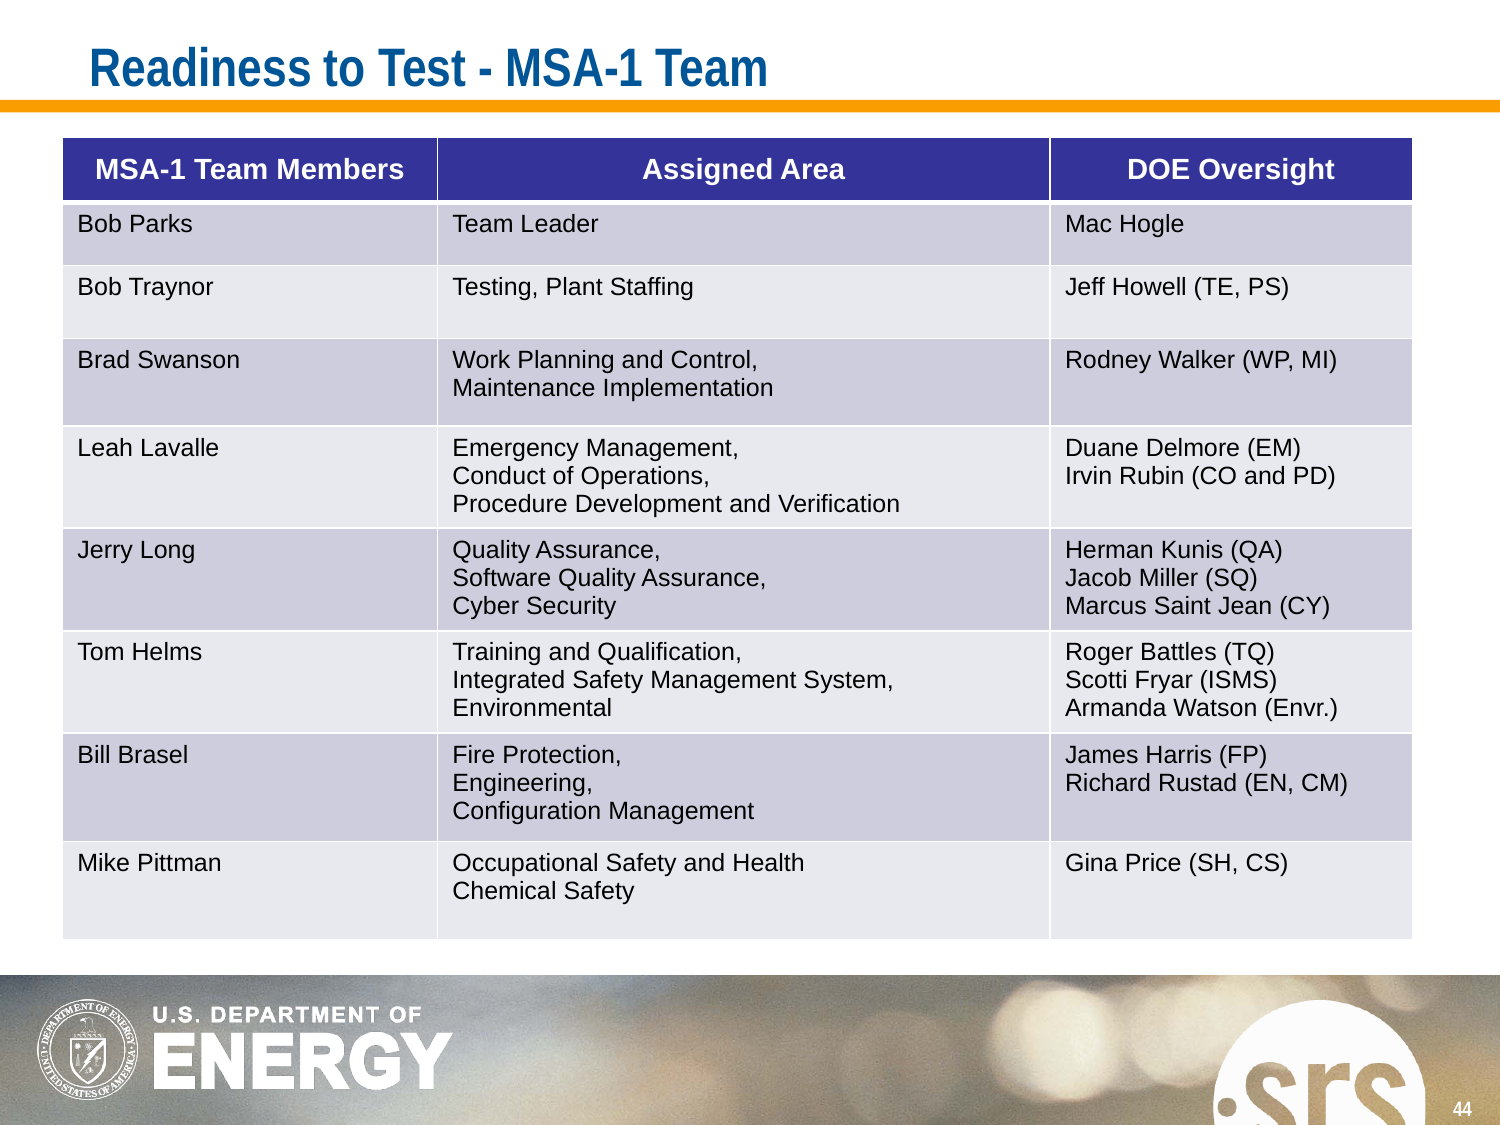

# Readiness to Test - MSA-1 Team
| MSA-1 Team Members | Assigned Area | DOE Oversight |
| --- | --- | --- |
| Bob Parks | Team Leader | Mac Hogle |
| Bob Traynor | Testing, Plant Staffing | Jeff Howell (TE, PS) |
| Brad Swanson | Work Planning and Control, Maintenance Implementation | Rodney Walker (WP, MI) |
| Leah Lavalle | Emergency Management, Conduct of Operations, Procedure Development and Verification | Duane Delmore (EM) Irvin Rubin (CO and PD) |
| Jerry Long | Quality Assurance, Software Quality Assurance, Cyber Security | Herman Kunis (QA) Jacob Miller (SQ) Marcus Saint Jean (CY) |
| Tom Helms | Training and Qualification, Integrated Safety Management System, Environmental | Roger Battles (TQ) Scotti Fryar (ISMS) Armanda Watson (Envr.) |
| Bill Brasel | Fire Protection, Engineering, Configuration Management | James Harris (FP) Richard Rustad (EN, CM) |
| Mike Pittman | Occupational Safety and Health Chemical Safety | Gina Price (SH, CS) |
44